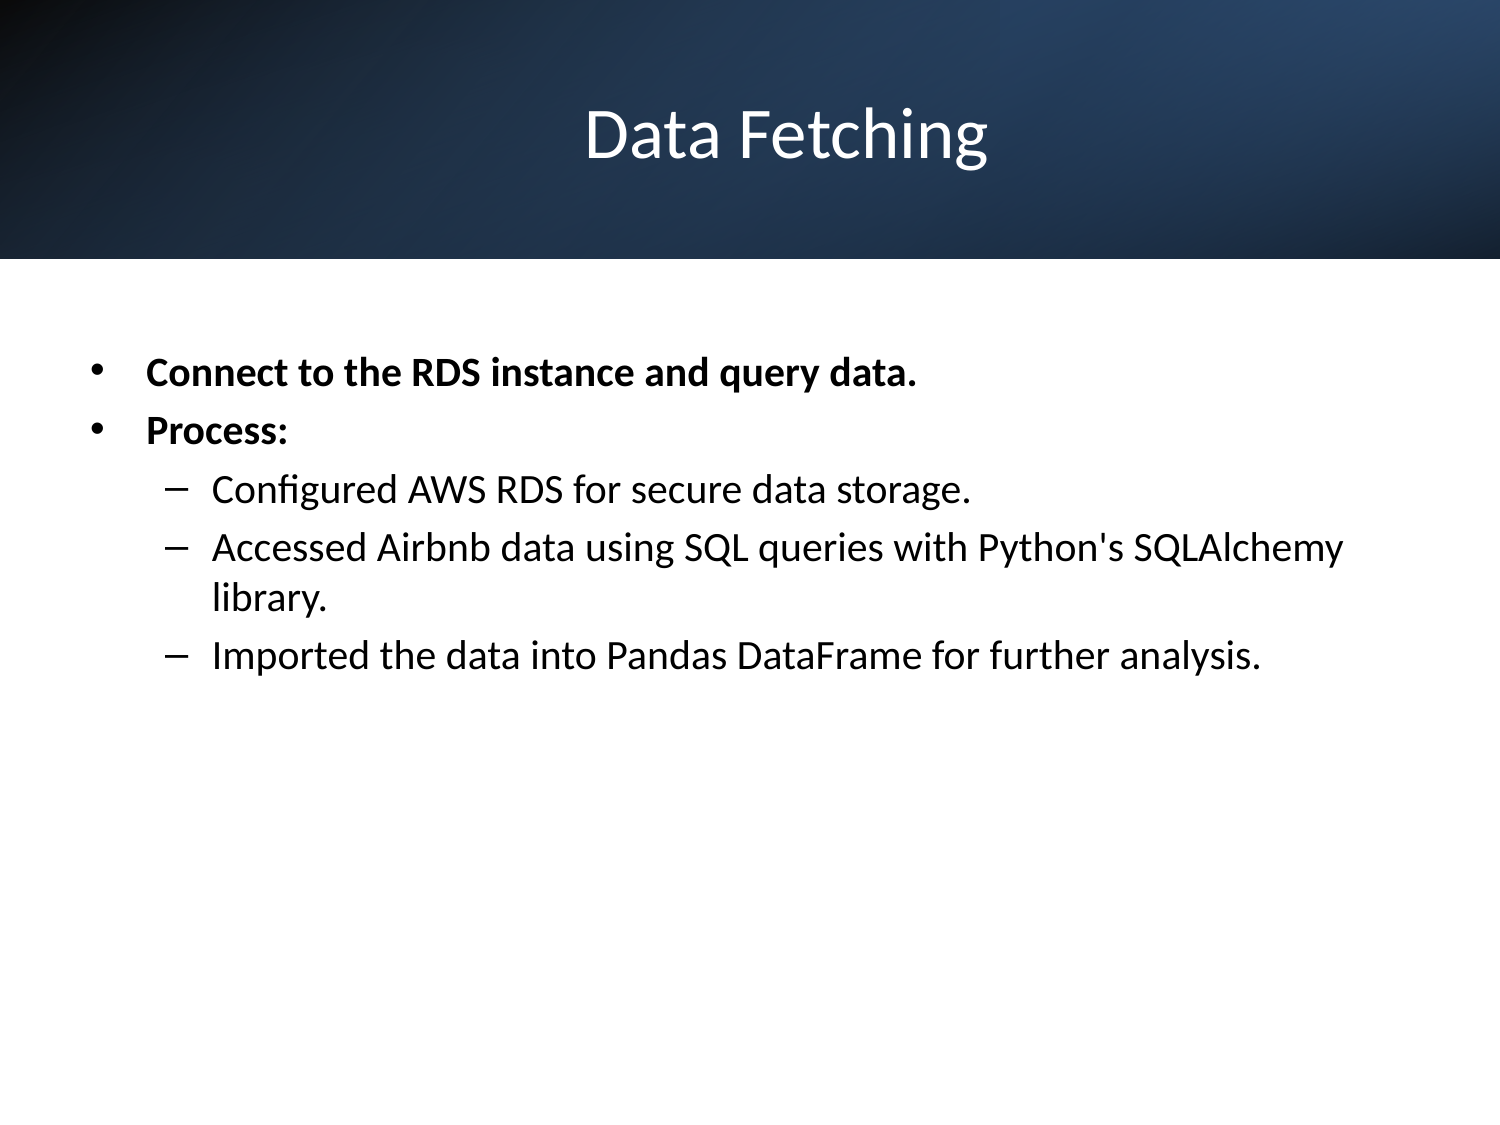

# Data Fetching
Connect to the RDS instance and query data.
Process:
Configured AWS RDS for secure data storage.
Accessed Airbnb data using SQL queries with Python's SQLAlchemy library.
Imported the data into Pandas DataFrame for further analysis.